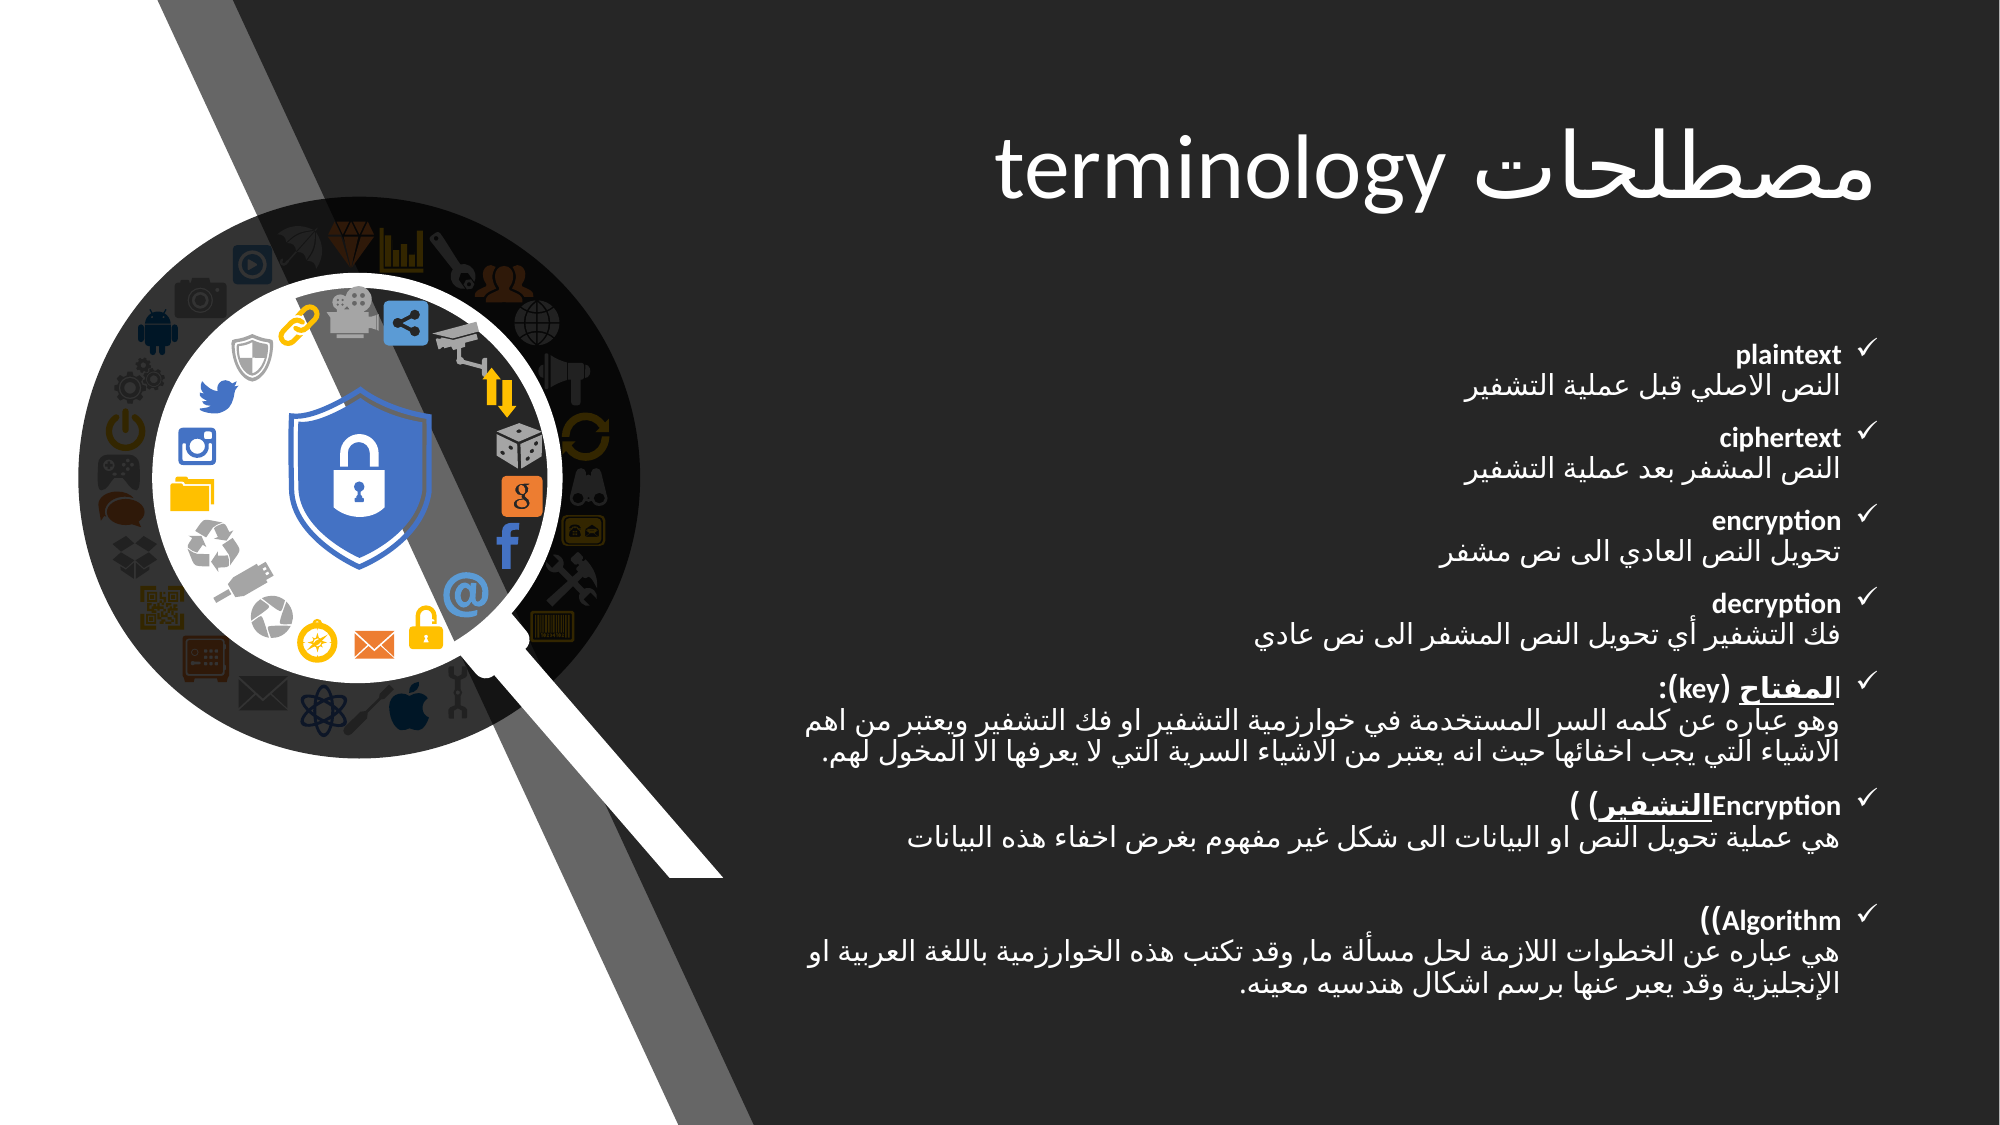

# مصطلحات terminology

plaintext
النص الاصلي قبل عملية التشفير
ciphertext
النص المشفر بعد عملية التشفير
encryption
تحويل النص العادي الى نص مشفر
decryption
فك التشفير أي تحويل النص المشفر الى نص عادي
المفتاح (key):
وهو عباره عن كلمه السر المستخدمة في خوارزمية التشفير او فك التشفير ويعتبر من اهم الاشياء التي يجب اخفائها حيث انه يعتبر من الاشياء السرية التي لا يعرفها الا المخول لهم.
التشفيرEncryption) )
هي عملية تحويل النص او البيانات الى شكل غير مفهوم بغرض اخفاء هذه البيانات
Algorithm))
هي عباره عن الخطوات اللازمة لحل مسألة ما, وقد تكتب هذه الخوارزمية باللغة العربية او الإنجليزية وقد يعبر عنها برسم اشكال هندسيه معينه.